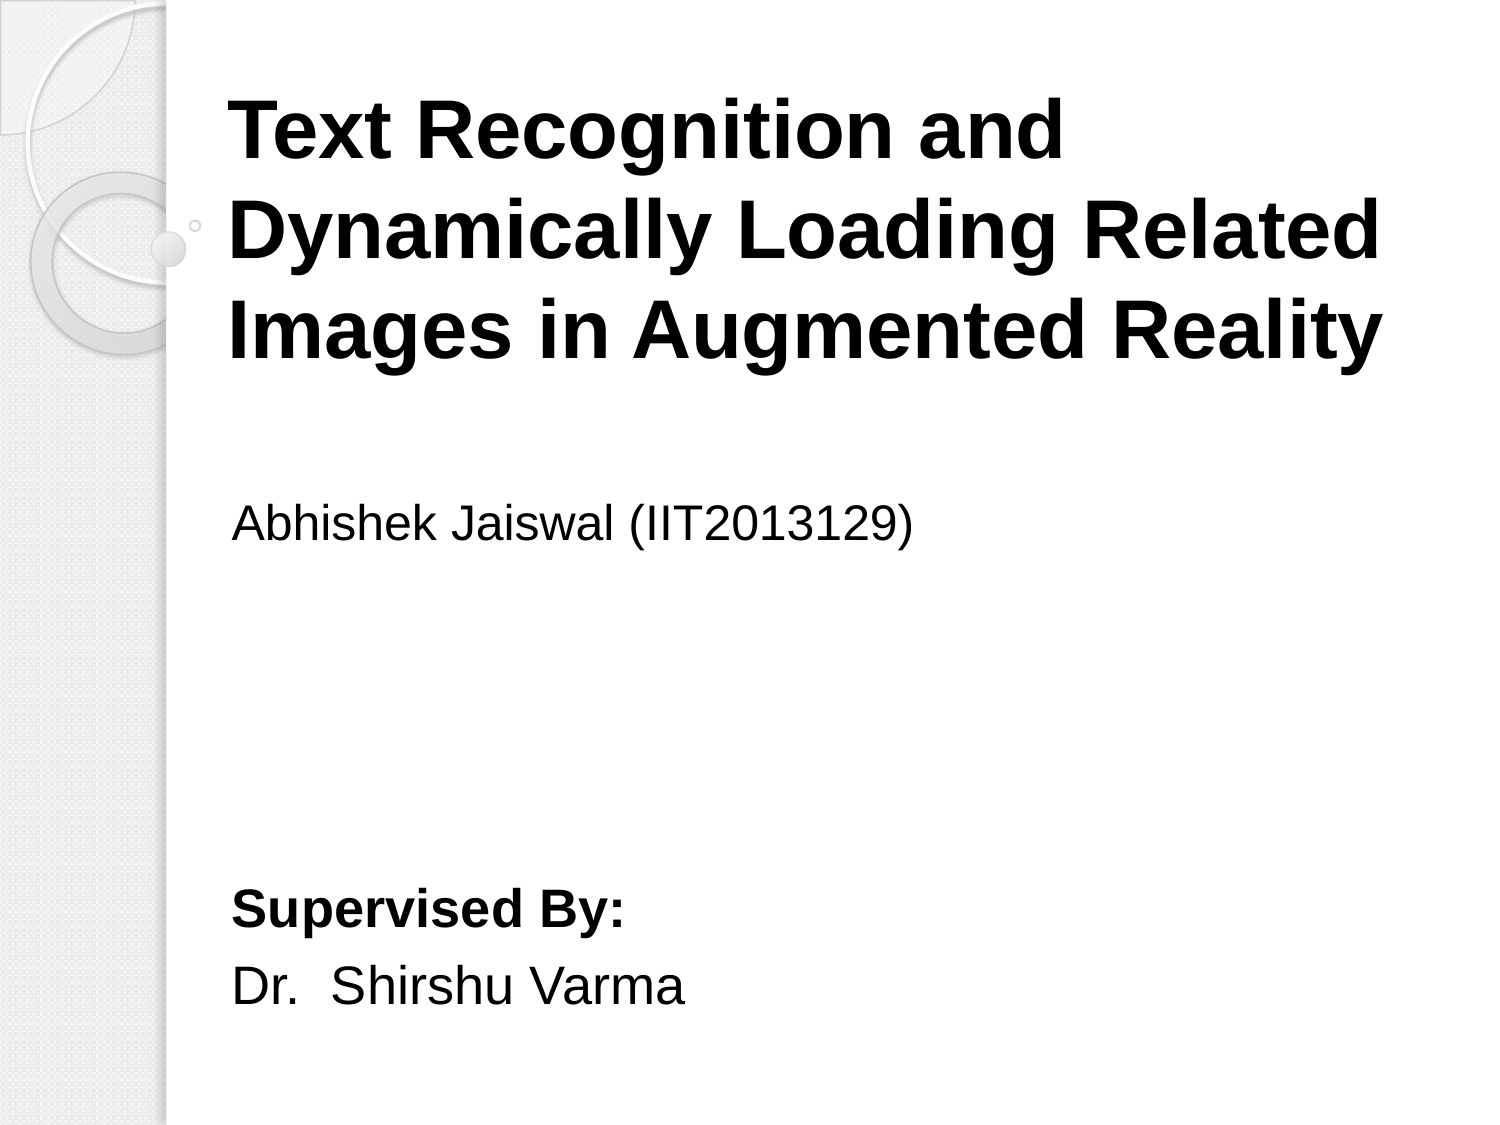

# Text Recognition and Dynamically Loading Related Images in Augmented Reality

Abhishek Jaiswal (IIT2013129)

Supervised By:
Dr.  Shirshu Varma